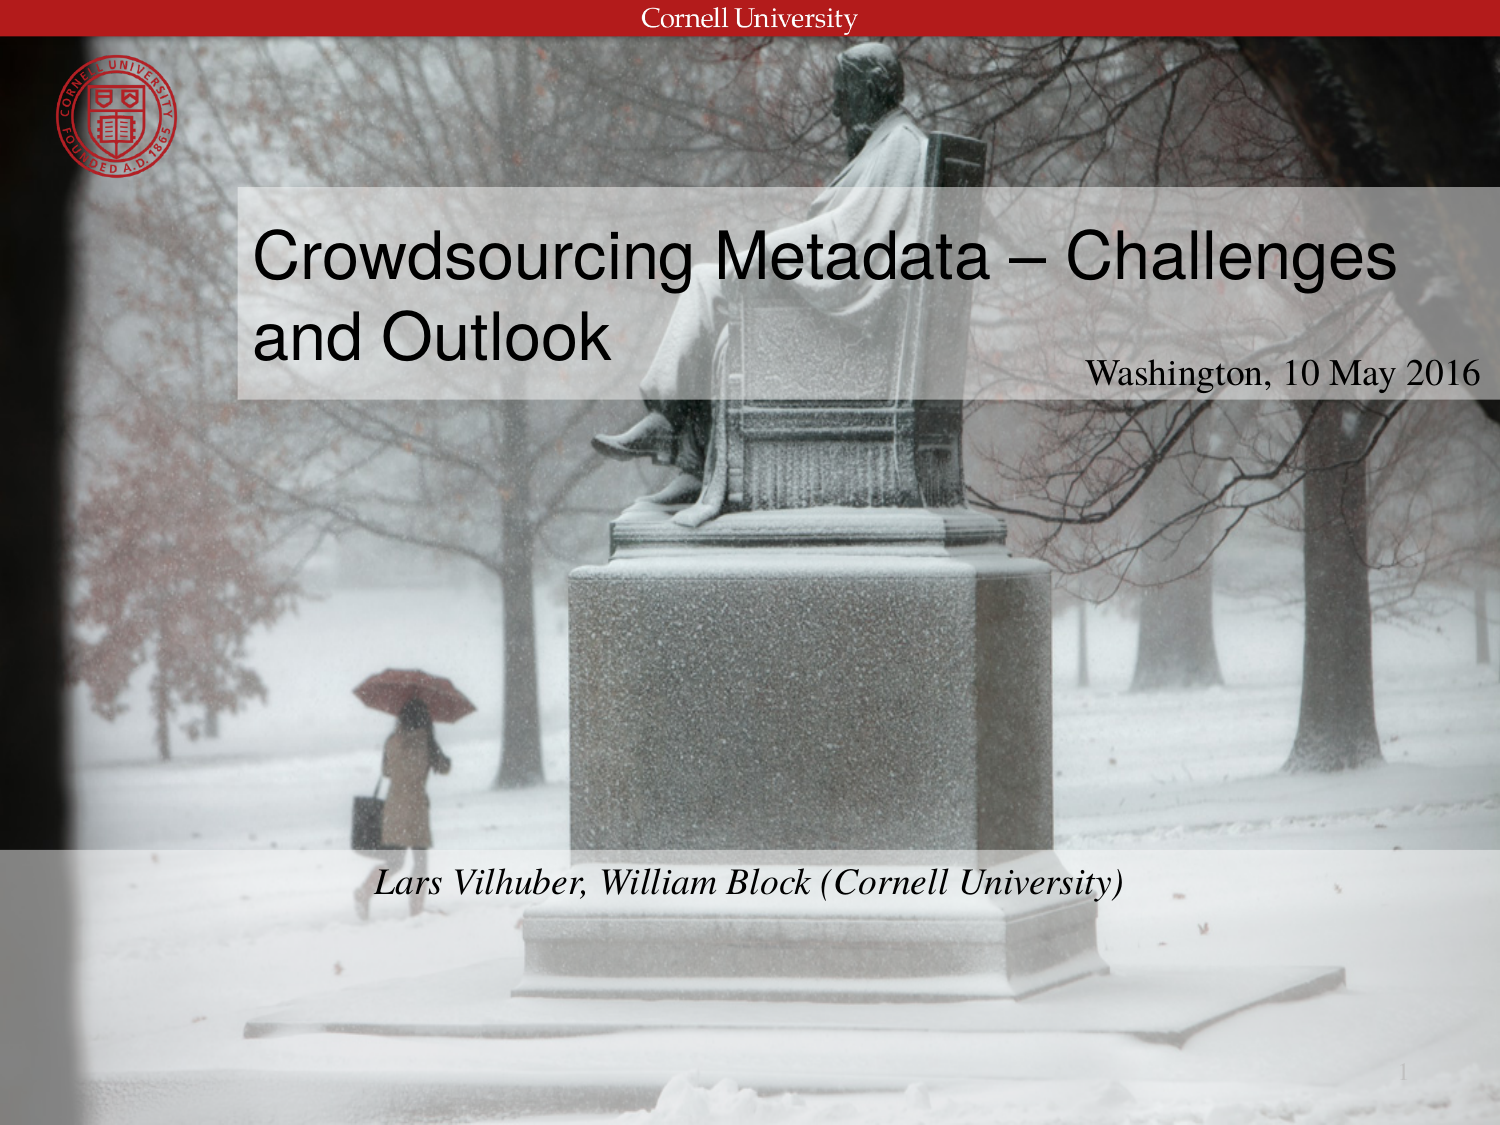

# Crowdsourcing Metadata – Challenges and Outlook
Washington, 10 May 2016
Lars Vilhuber, William Block (Cornell University)

1